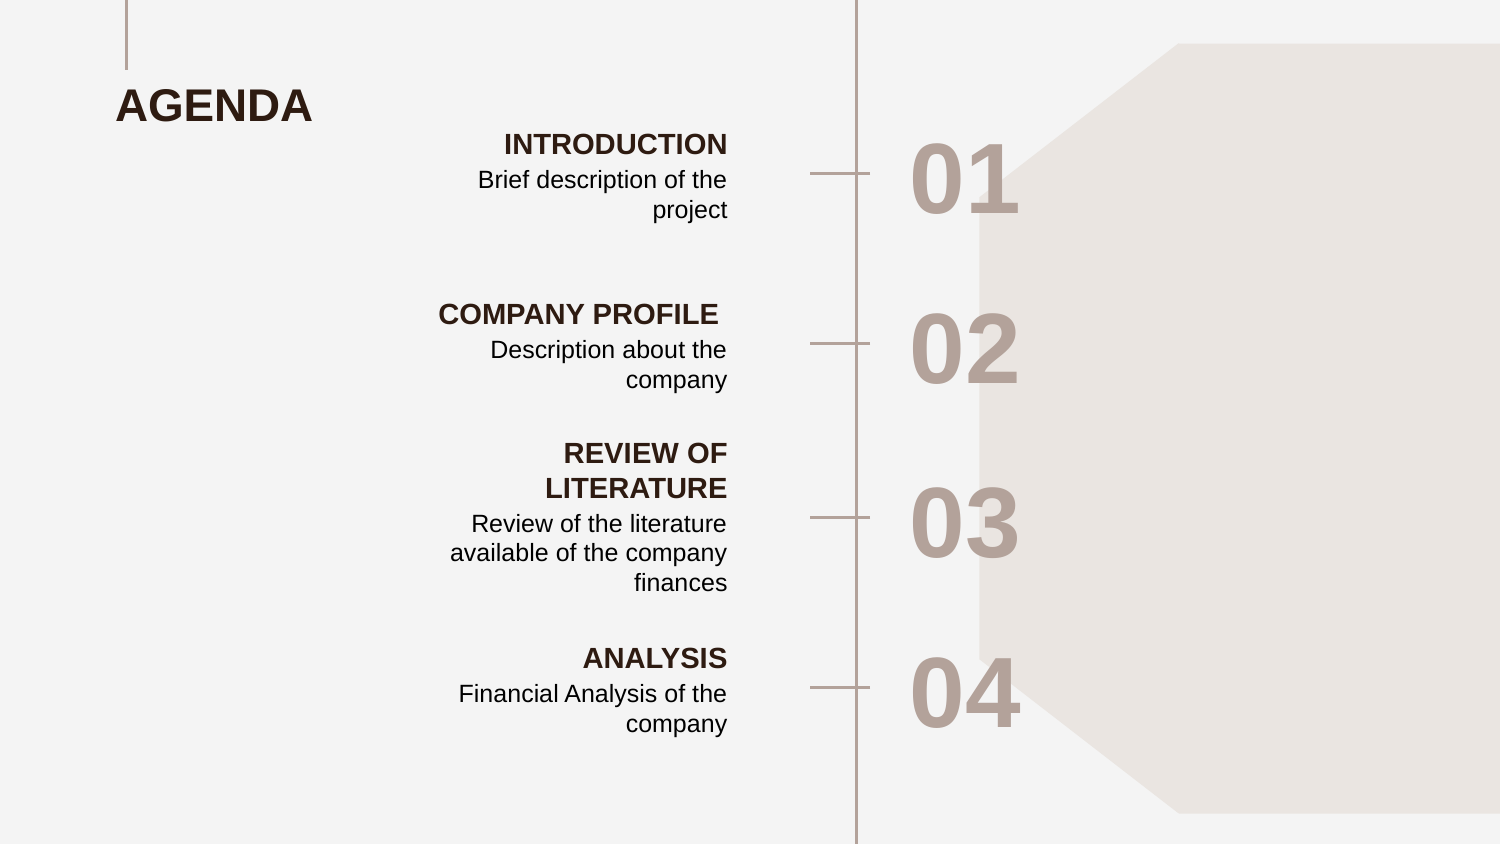

AGENDA
# INTRODUCTION
01
Brief description of the project
COMPANY PROFILE
02
Description about the company
REVIEW OF LITERATURE
03
Review of the literature available of the company finances
ANALYSIS
04
Financial Analysis of the company